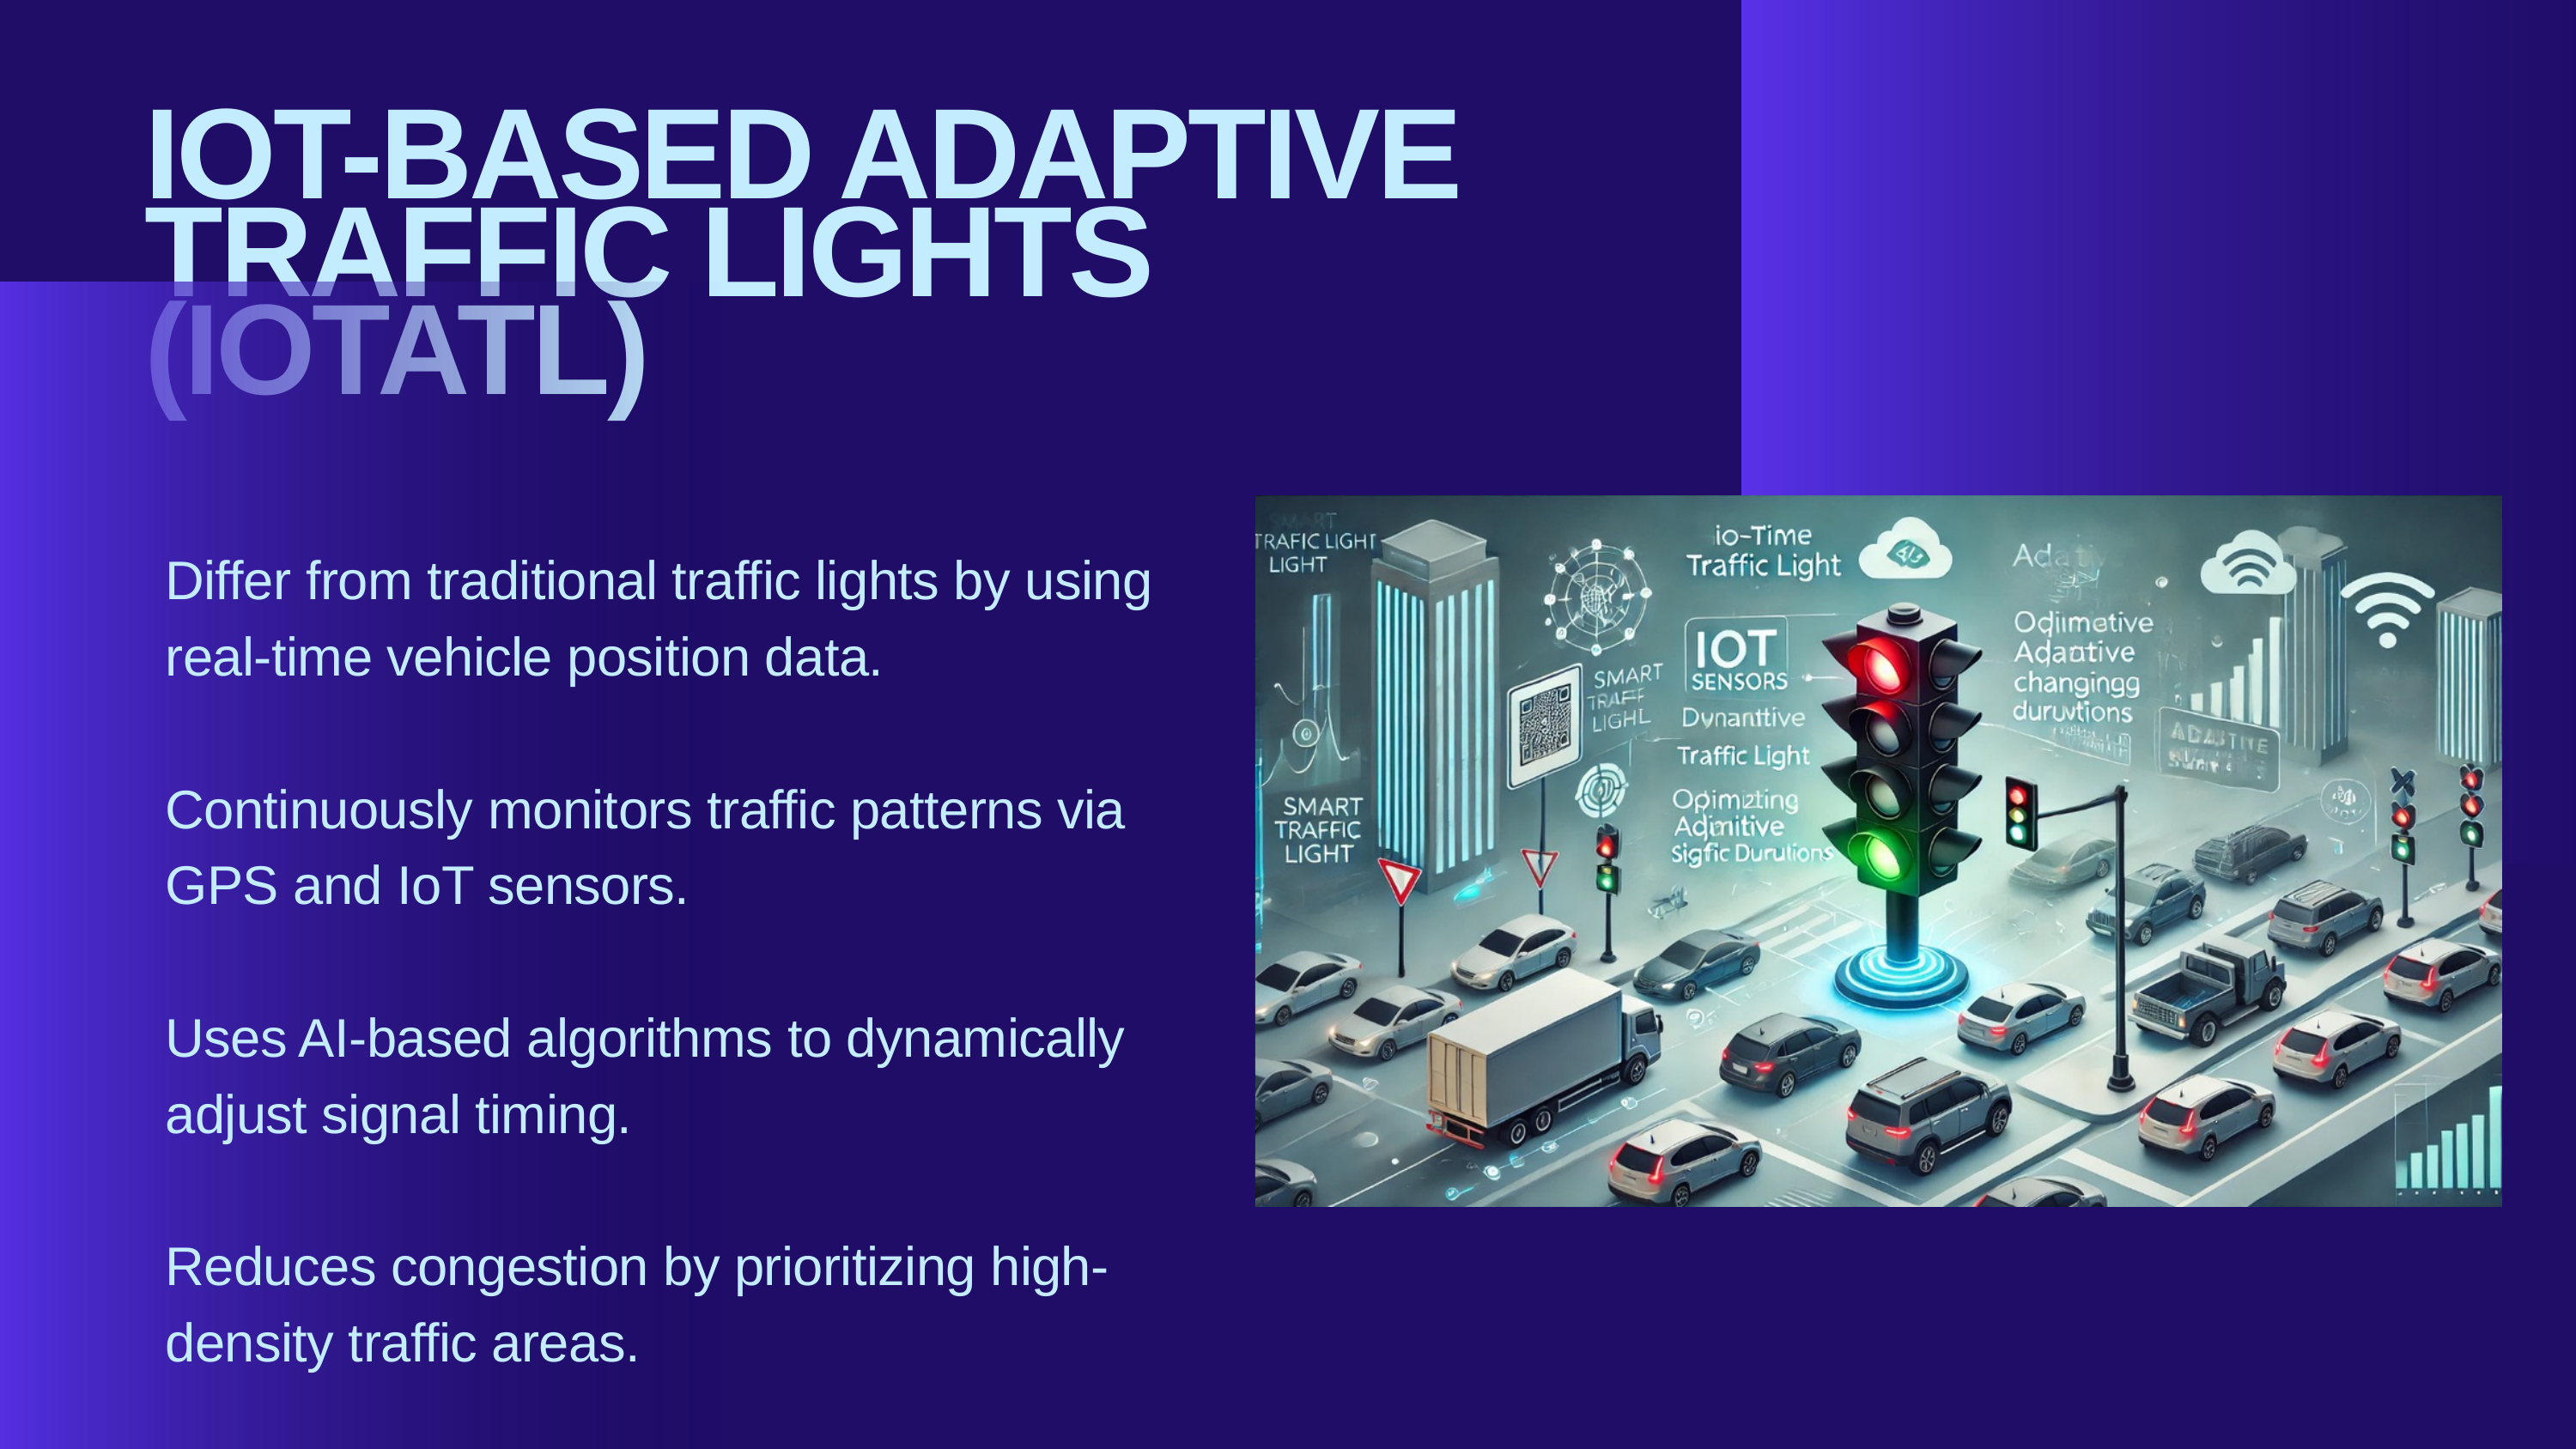

IOT-BASED ADAPTIVE TRAFFIC LIGHTS (IOTATL)

Differ from traditional traffic lights by using real-time vehicle position data.

Continuously monitors traffic patterns via GPS and IoT sensors.

Uses AI-based algorithms to dynamically adjust signal timing.

Reduces congestion by prioritizing high-density traffic areas.